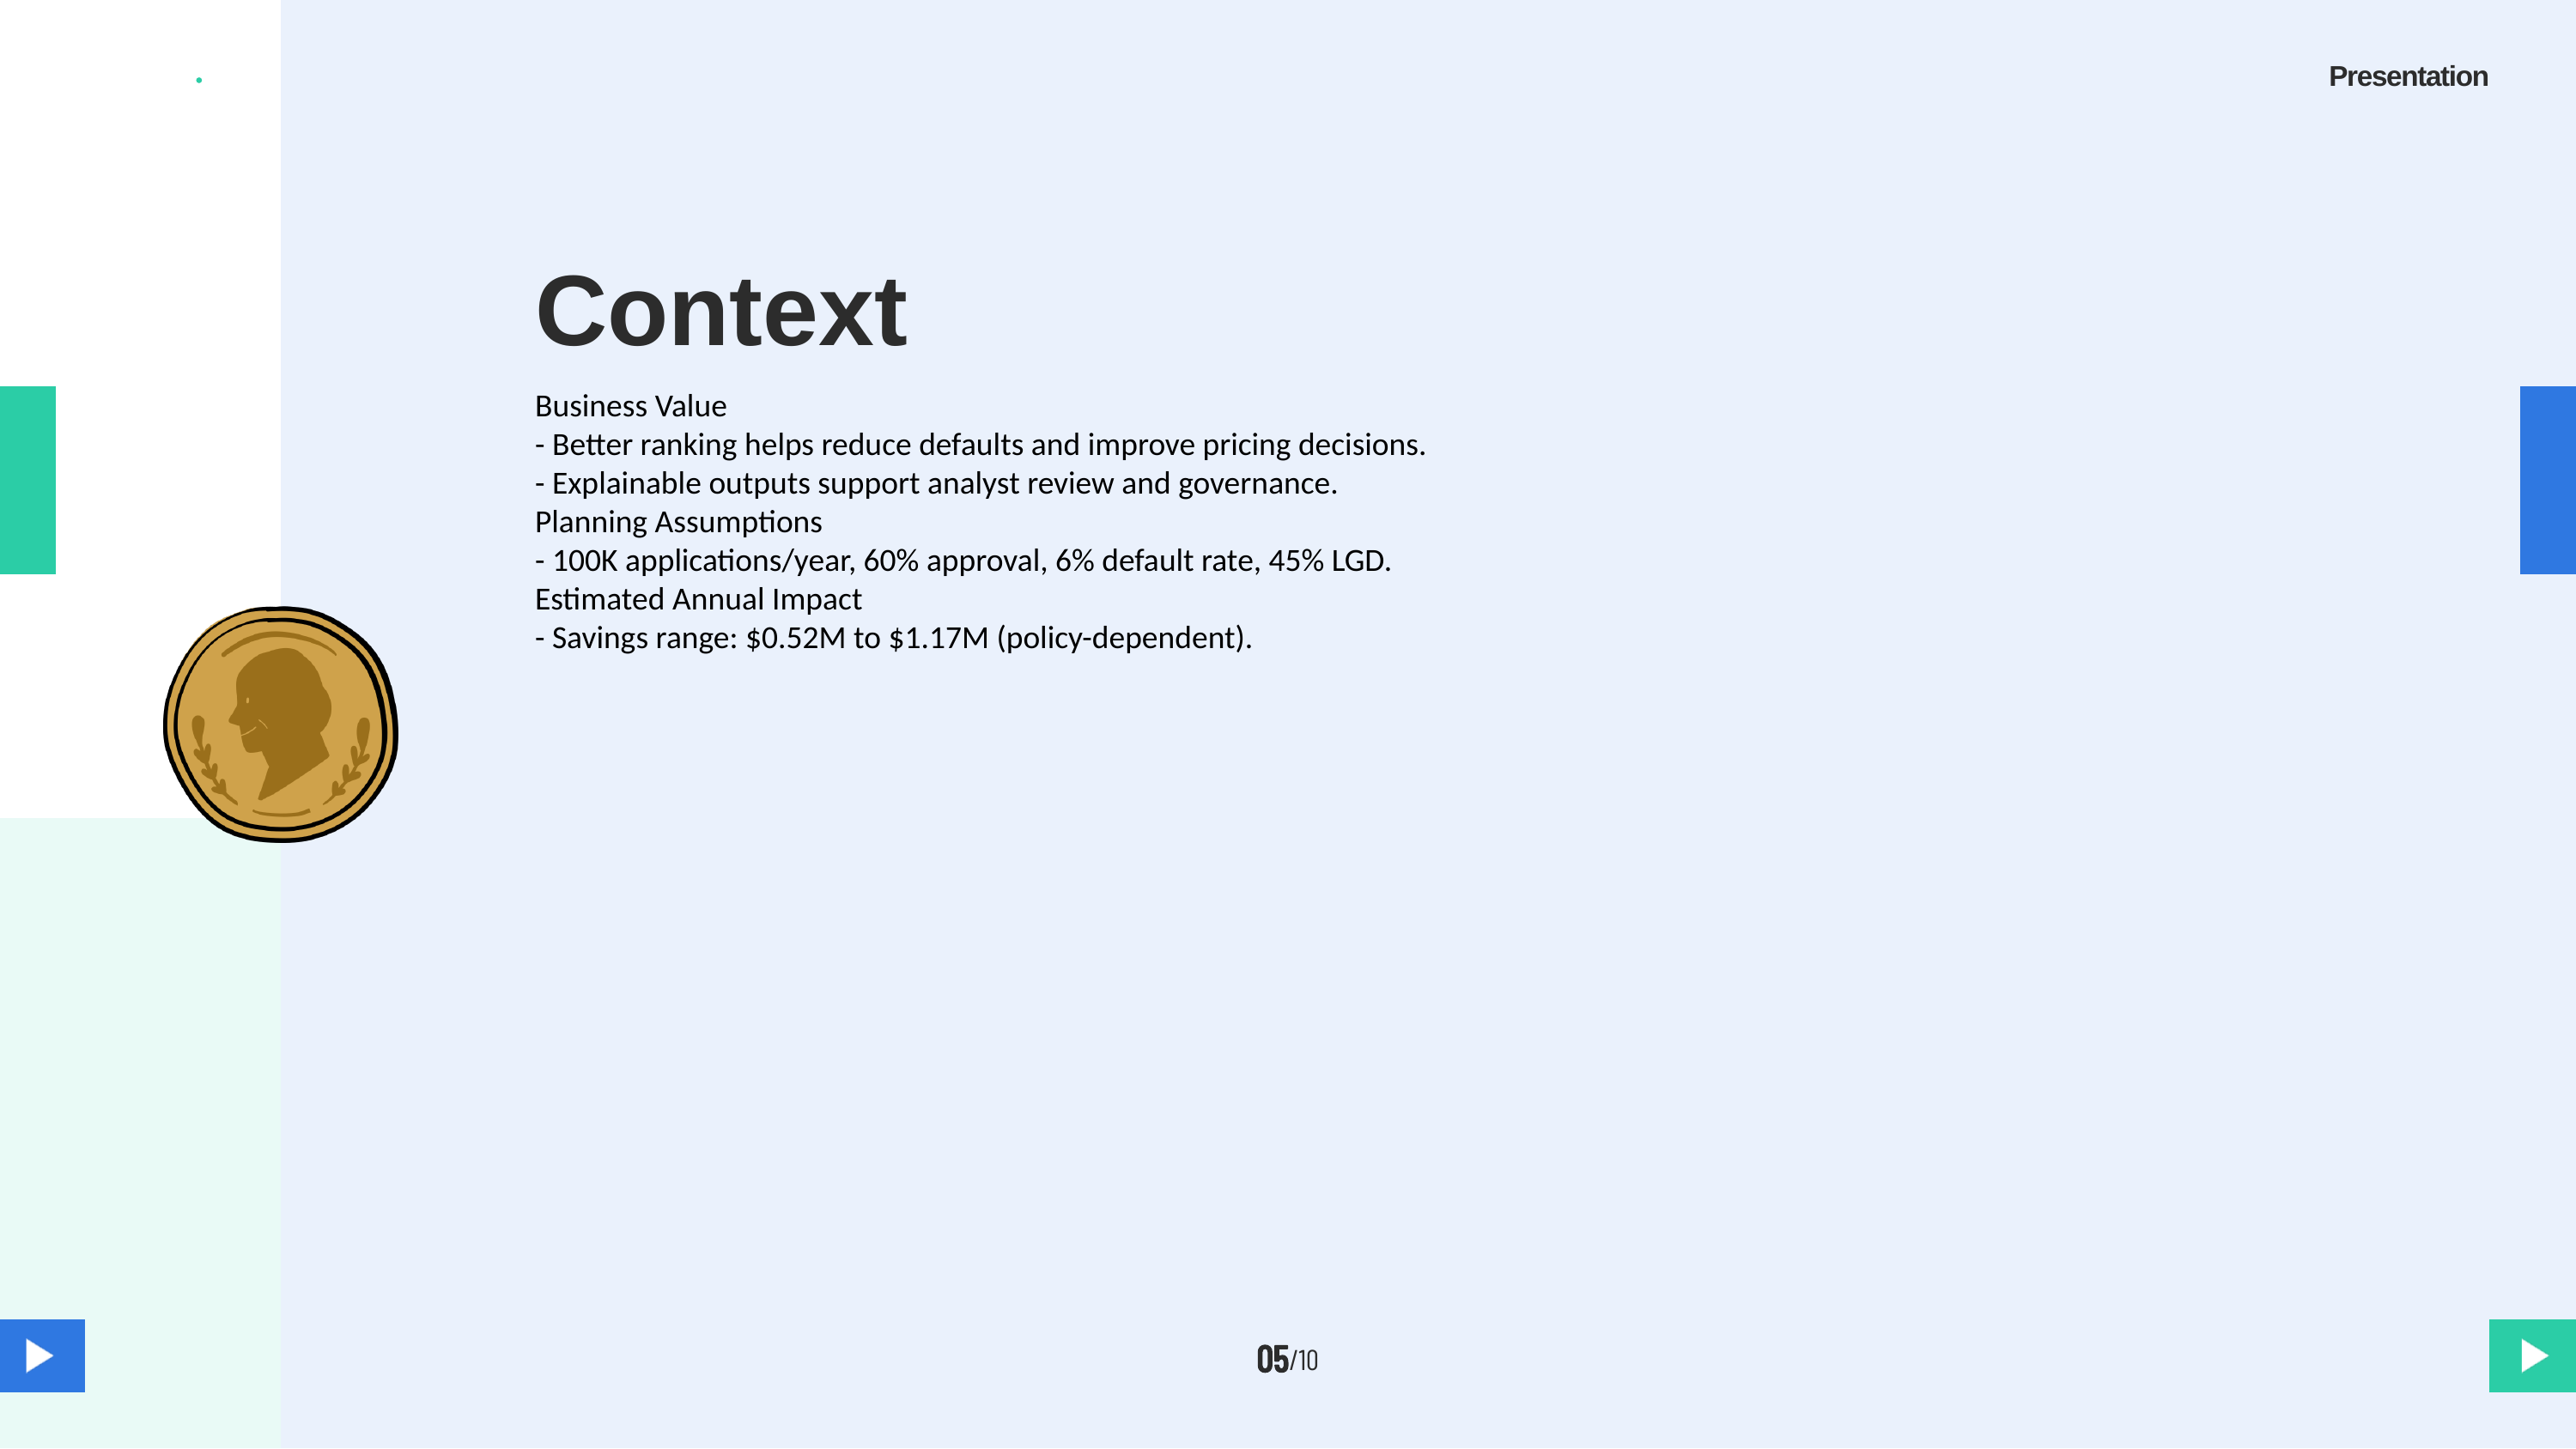

Presentation

Context
Business Value
- Better ranking helps reduce defaults and improve pricing decisions.
- Explainable outputs support analyst review and governance.
Planning Assumptions
- 100K applications/year, 60% approval, 6% default rate, 45% LGD.
Estimated Annual Impact
- Savings range: $0.52M to $1.17M (policy-dependent).

05
/
10